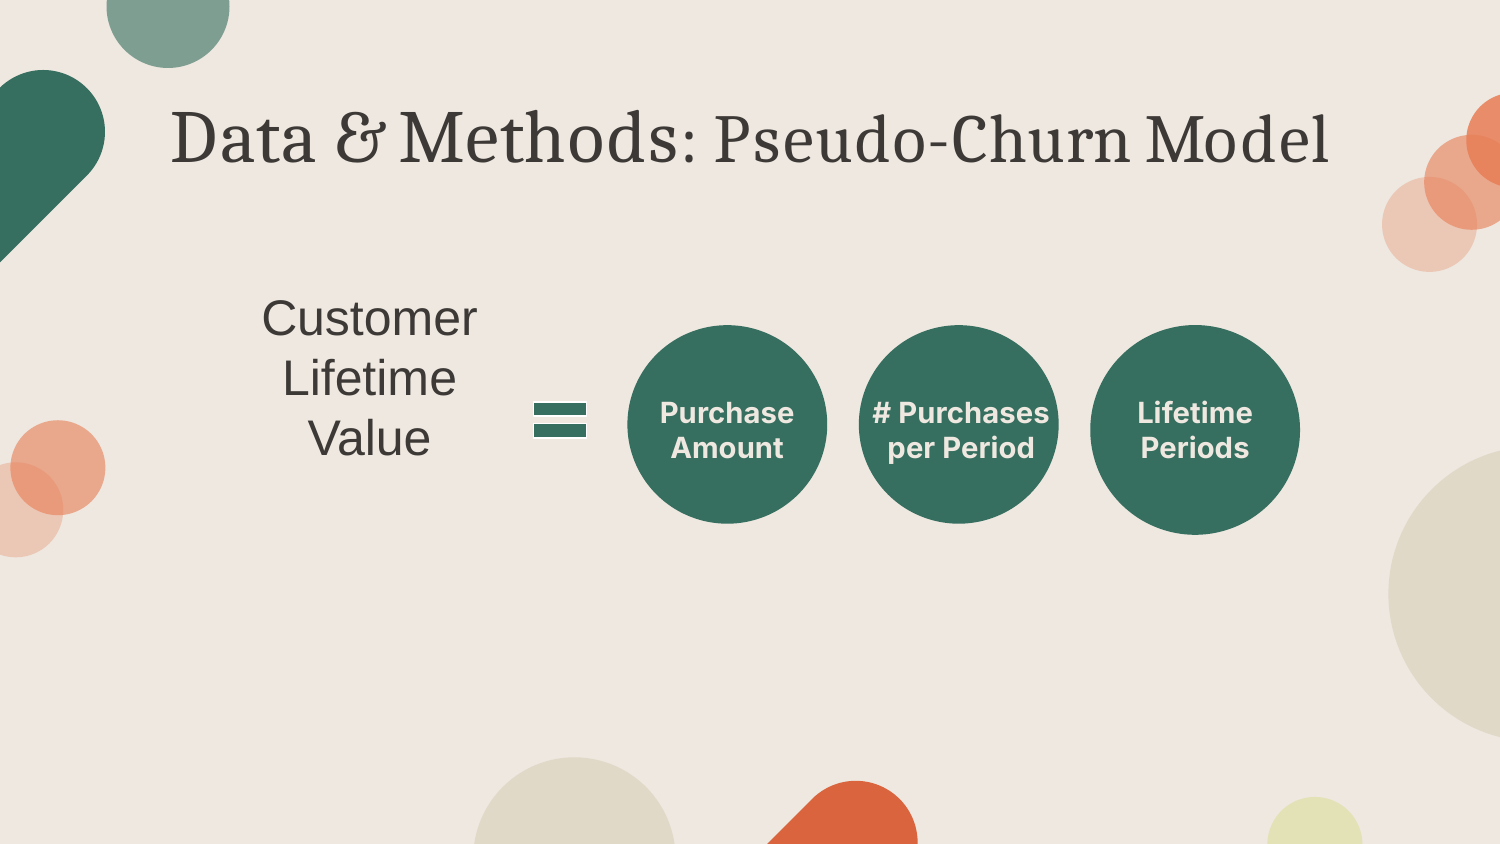

# Data & Methods: Pseudo-Churn Model

Customer Lifetime Value
Purchase Amount
# Purchases per Period
Lifetime Periods